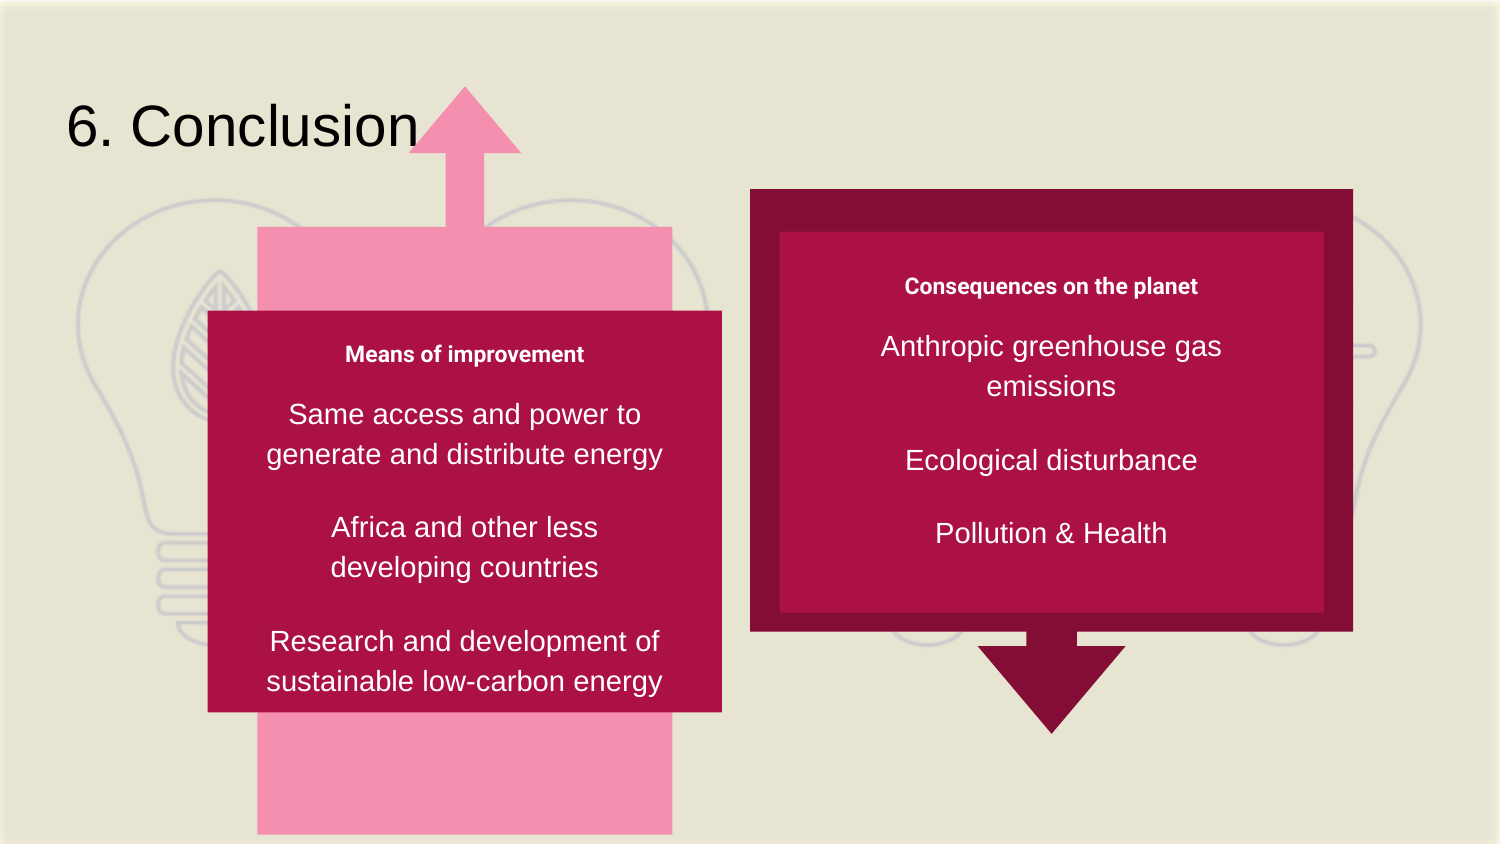

# 6. Conclusion

Means of improvement

Same access and power to generate and distribute energy
Africa and other less developing countries
Research and development of sustainable low-carbon energy

Consequences on the planet

Anthropic greenhouse gas emissions
Ecological disturbance
Pollution & Health